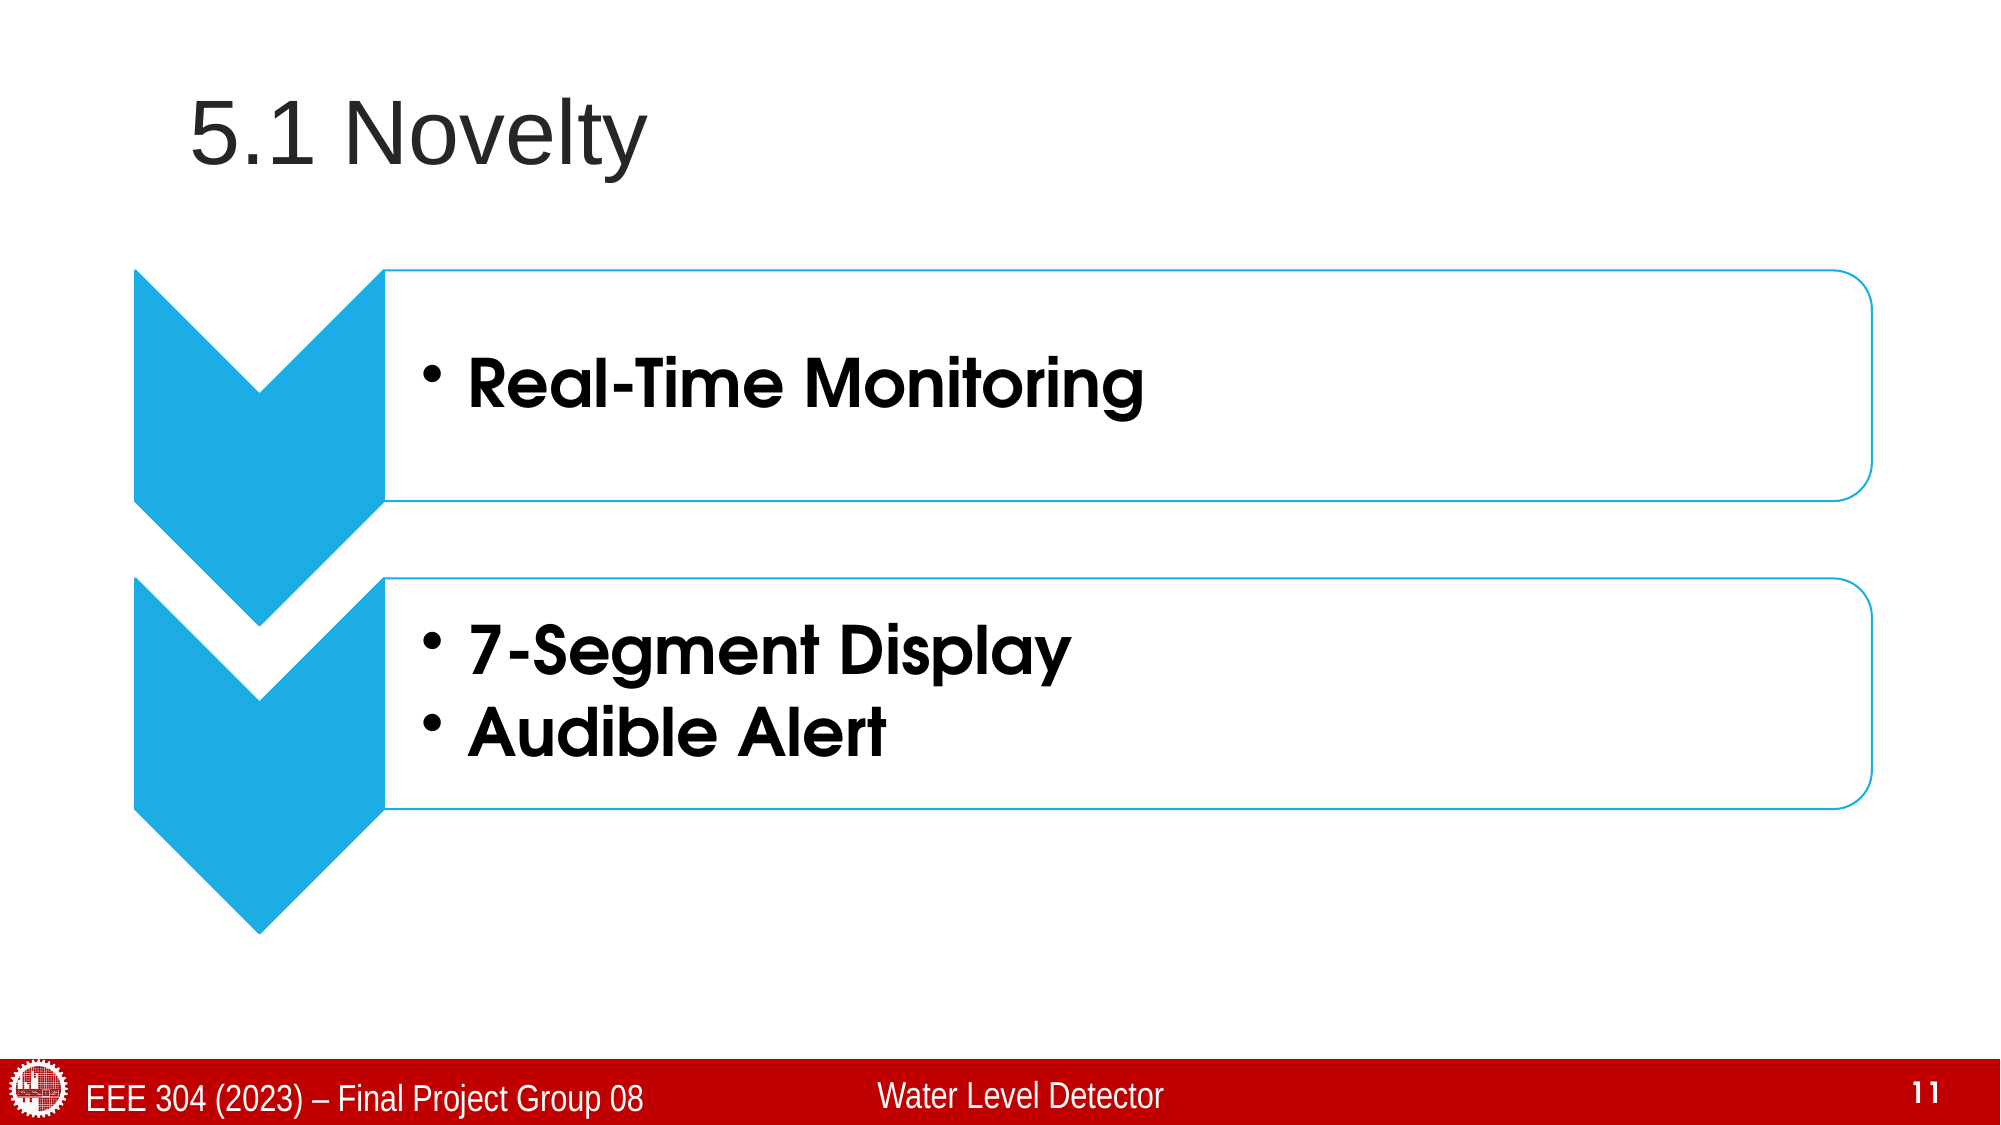

# 5.1 Novelty

Real-Time Monitoring

7-Segment Display
Audible Alert
Water Level Detector
EEE 304 (2023) – Final Project Group 08
11